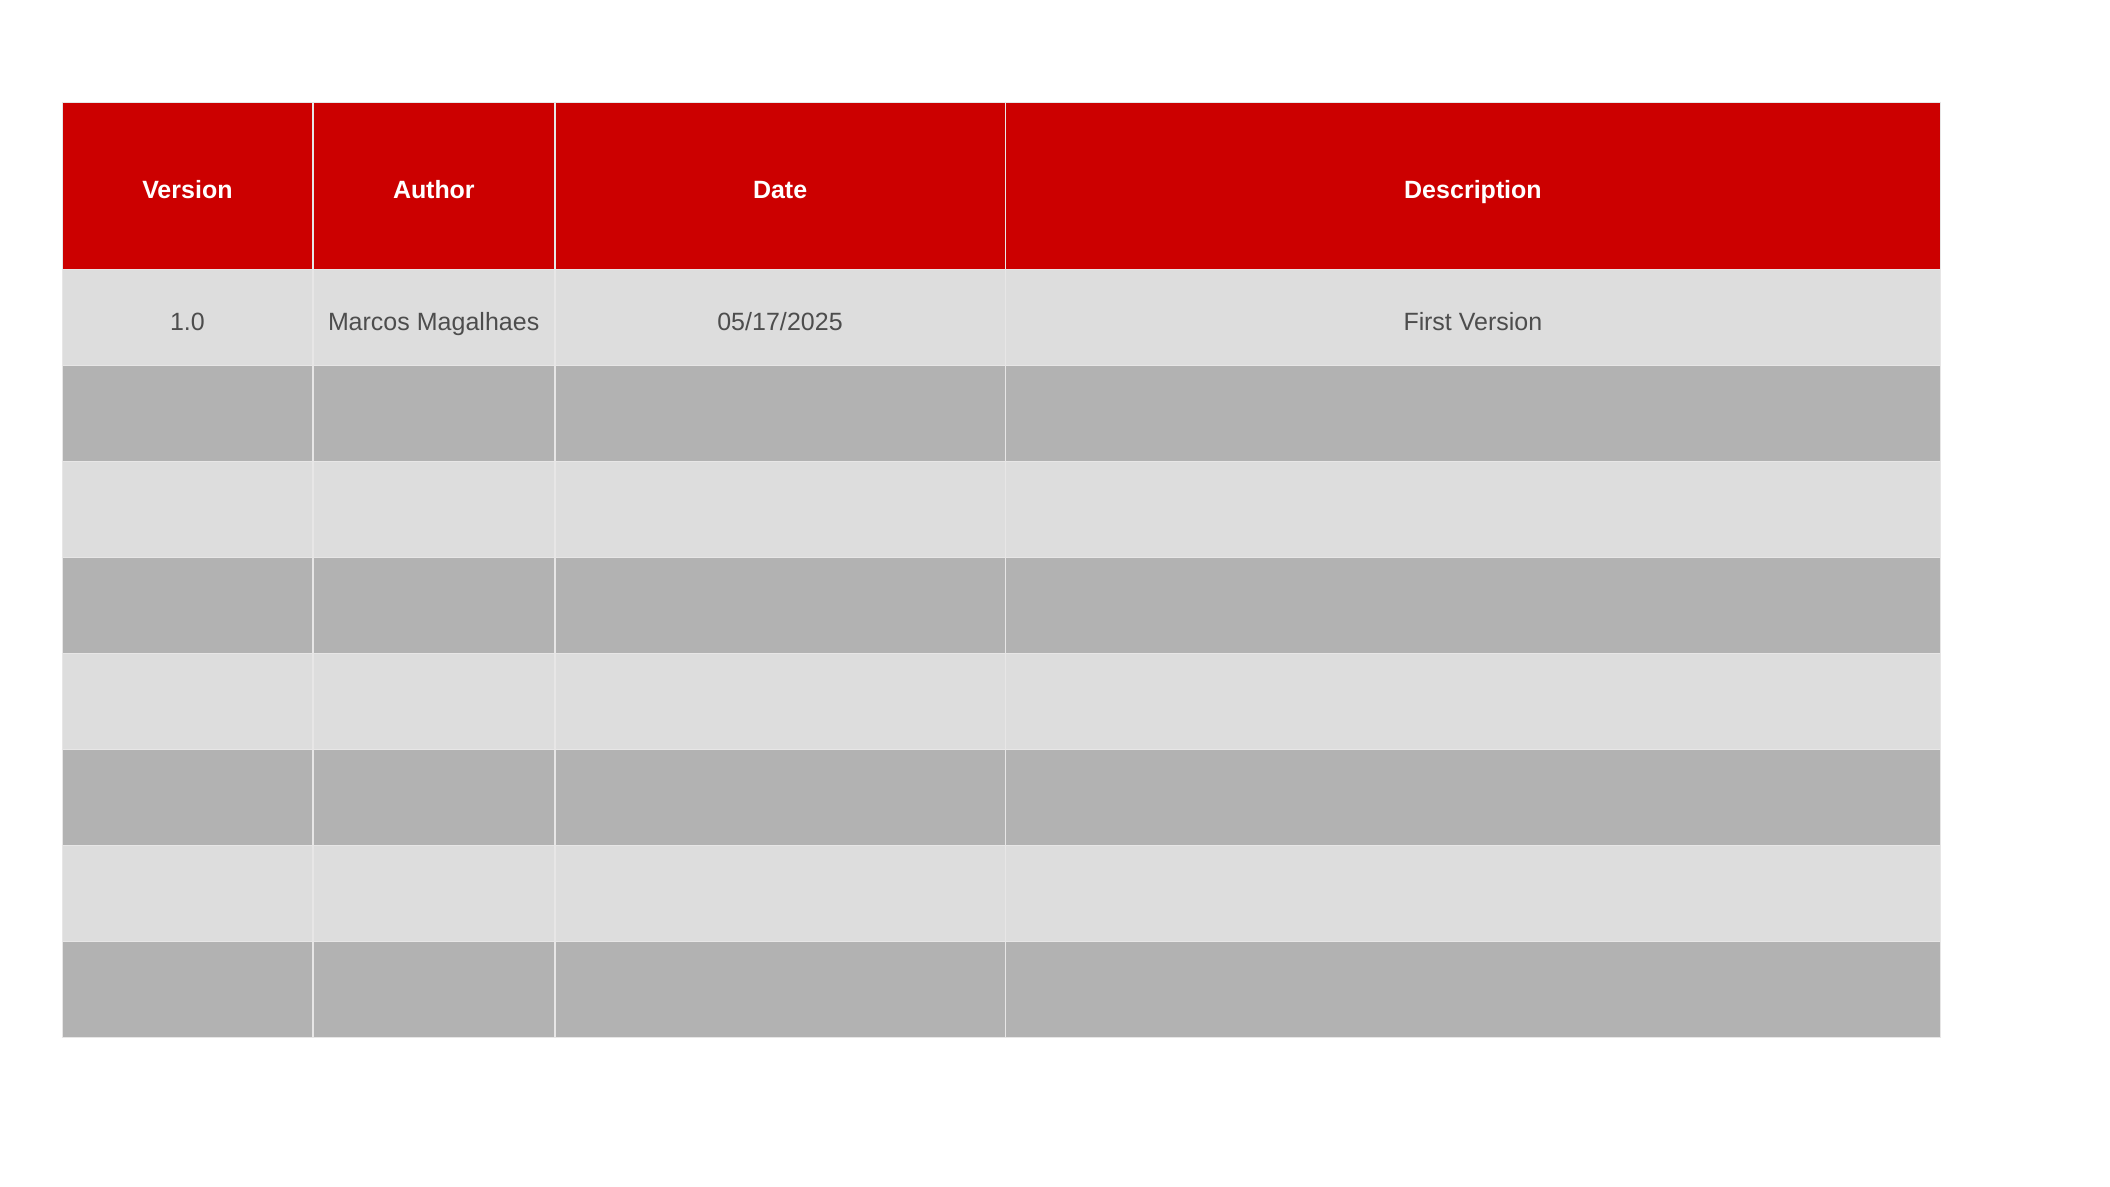

| Version | Author | Date | Description |
| --- | --- | --- | --- |
| 1.0 | Marcos Magalhaes | 05/17/2025 | First Version |
|  |  |  |  |
|  |  |  |  |
|  |  |  |  |
|  |  |  |  |
|  |  |  |  |
|  |  |  |  |
|  |  |  |  |
Calibration and Test after Software Upgrade